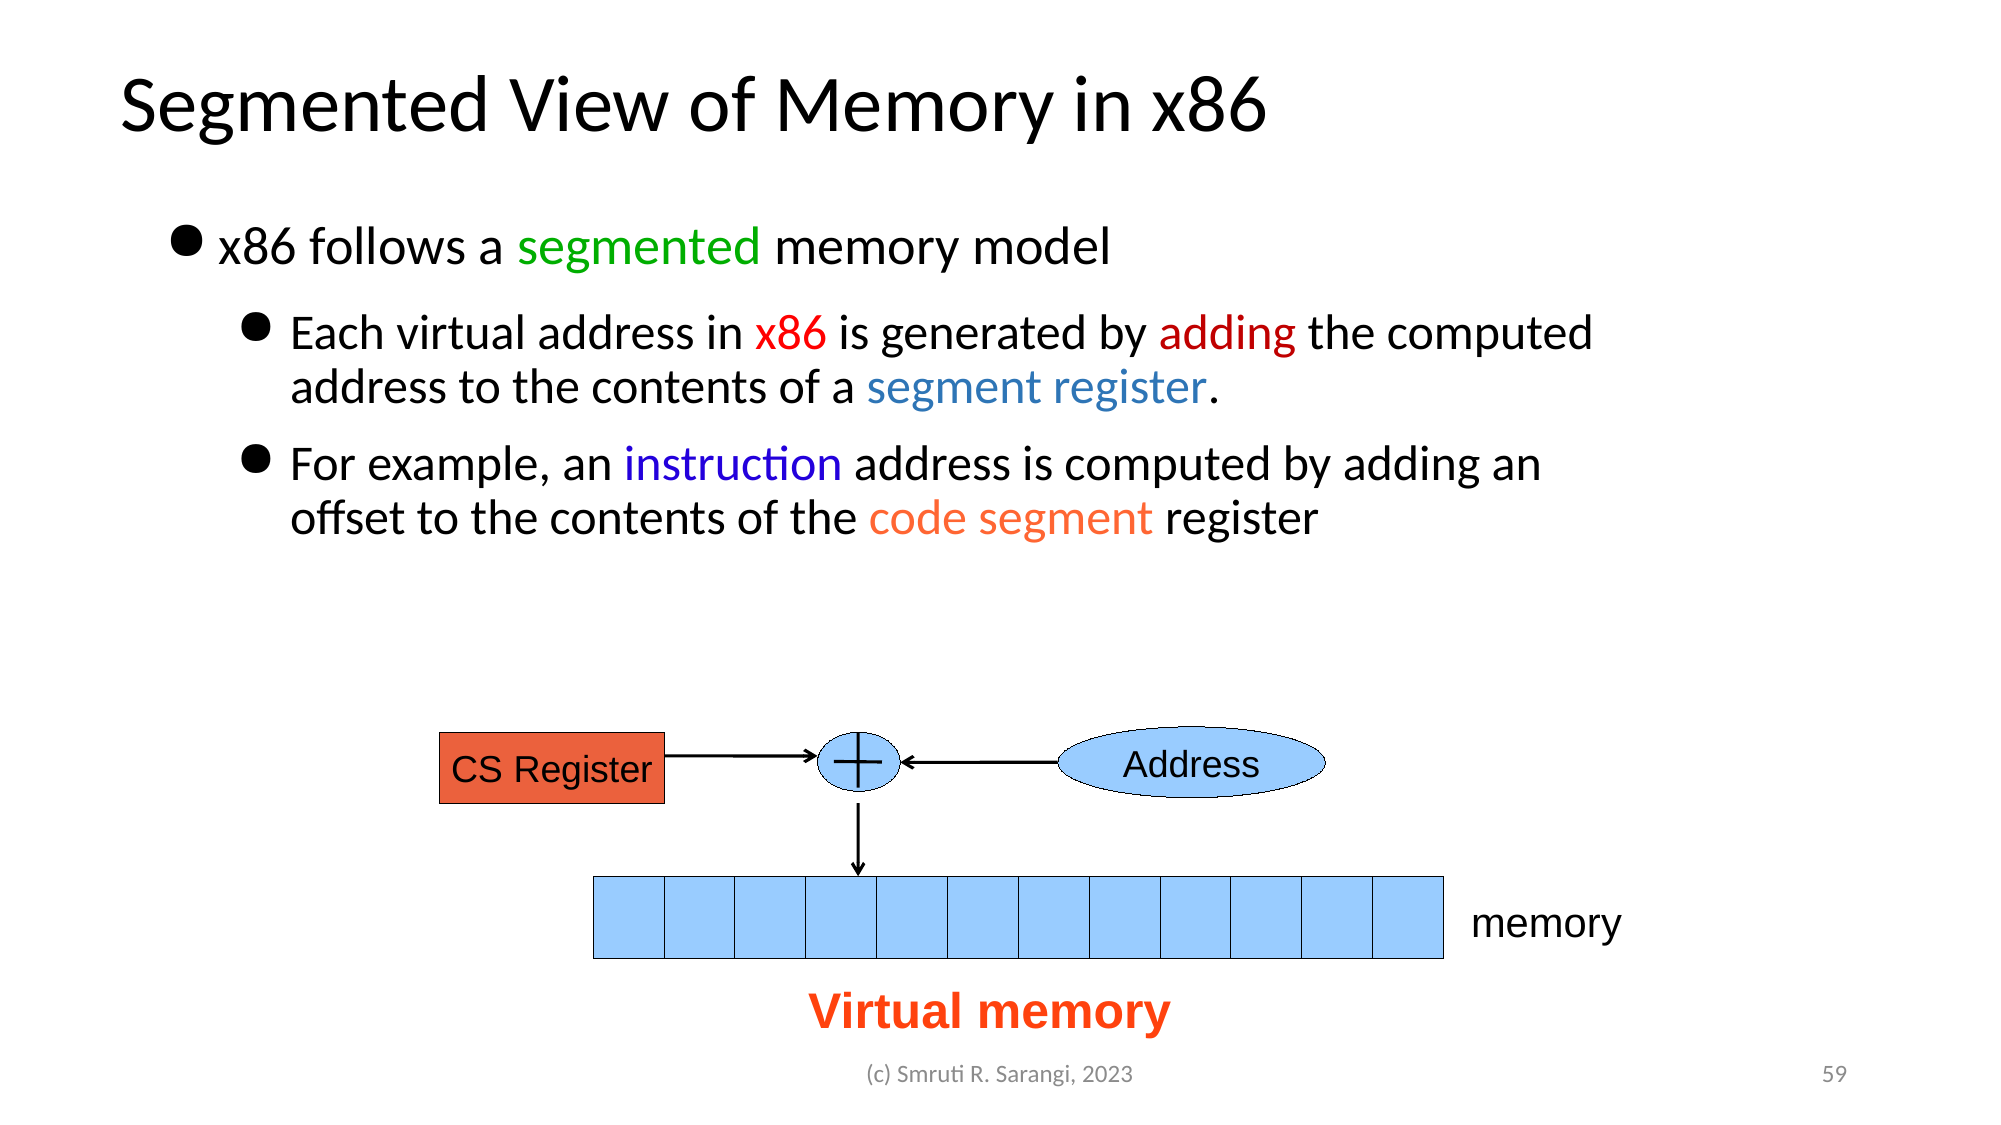

Segmented View of Memory in x86
x86 follows a segmented memory model
Each virtual address in x86 is generated by adding the computed
address to the contents of a segment register.
For example, an instruction address is computed by adding an
offset to the contents of the code segment register
Address
CS Register

memory
Virtual memory
(c) Smruti R. Sarangi, 2023
59